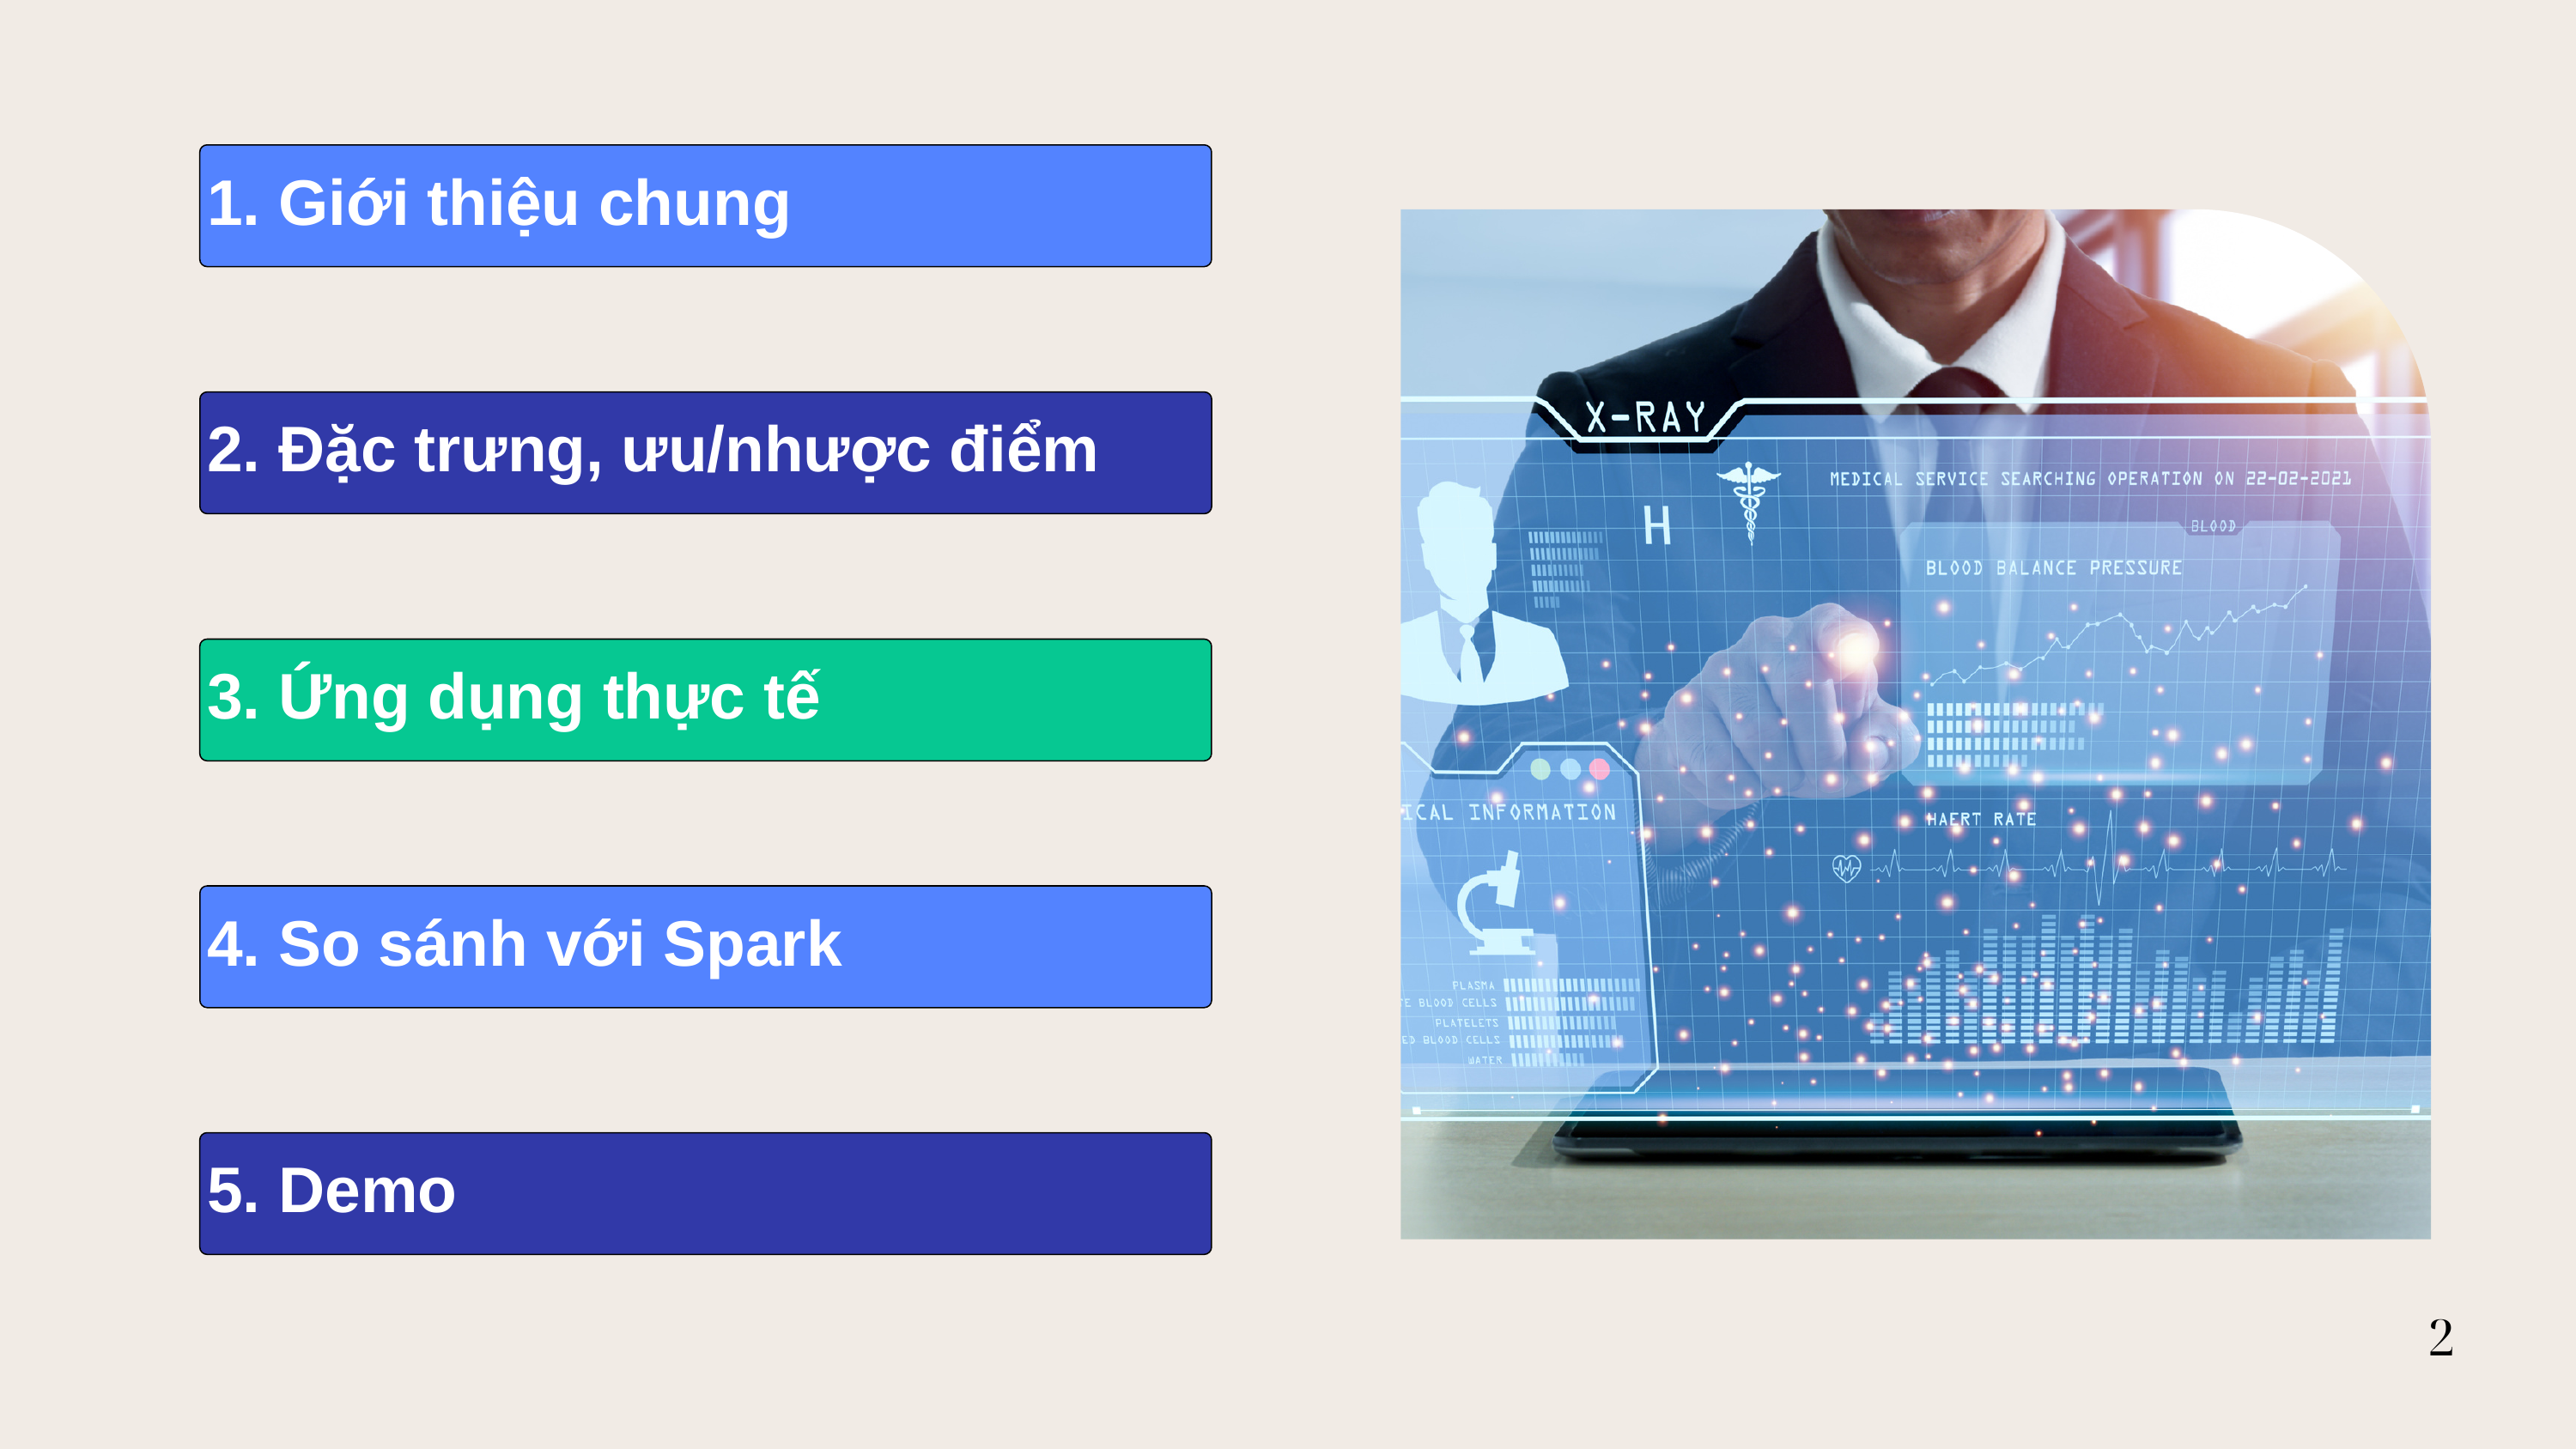

1. Giới thiệu chung

2. Đặc trưng, ưu/nhược điểm

3. Ứng dụng thực tế

4. So sánh với Spark

5. Demo
2